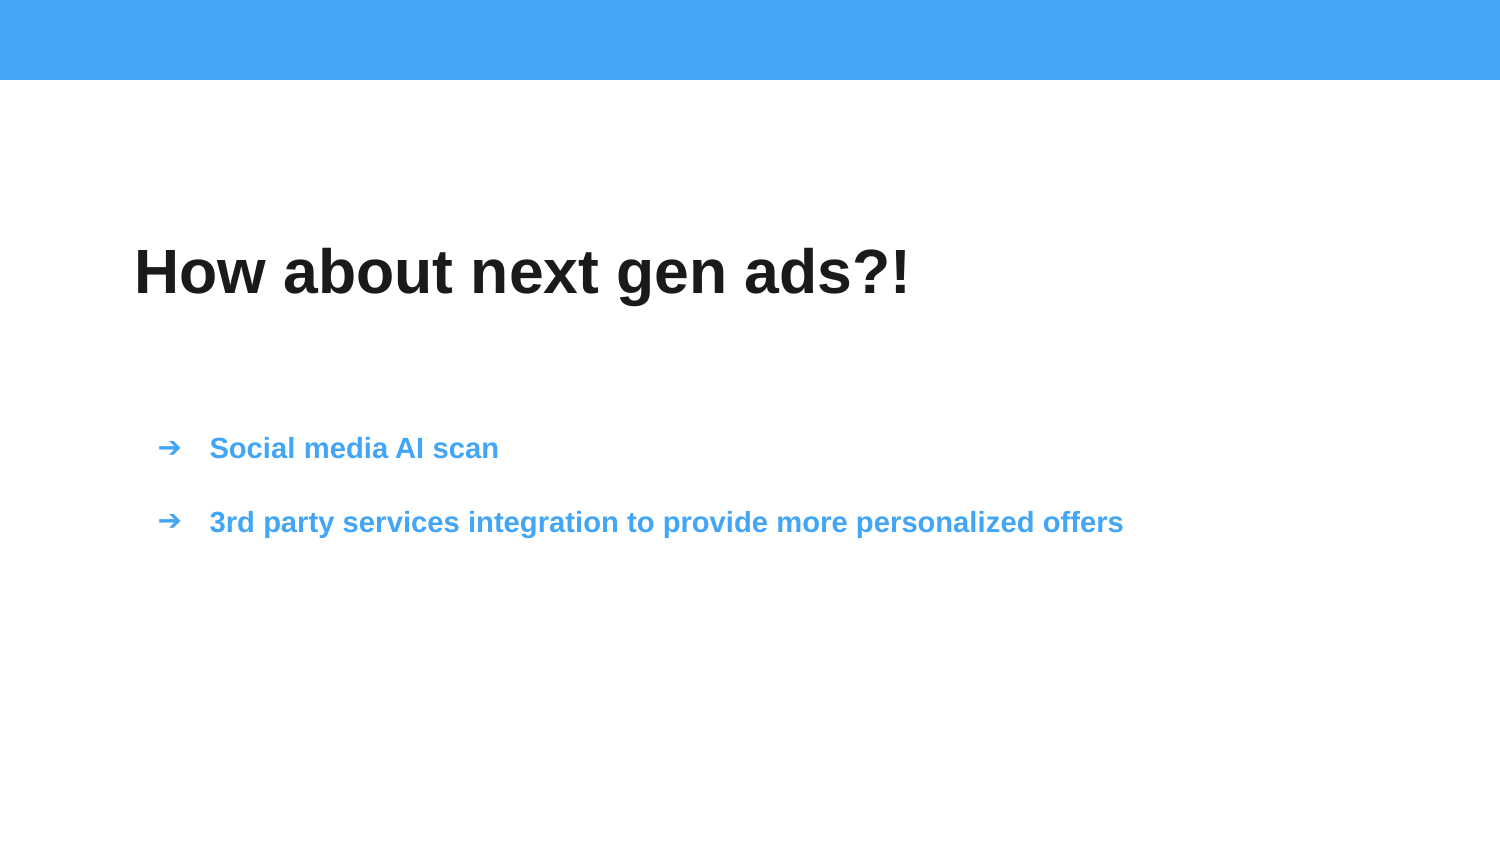

# How about next gen ads?!

Social media AI scan
3rd party services integration to provide more personalized offers